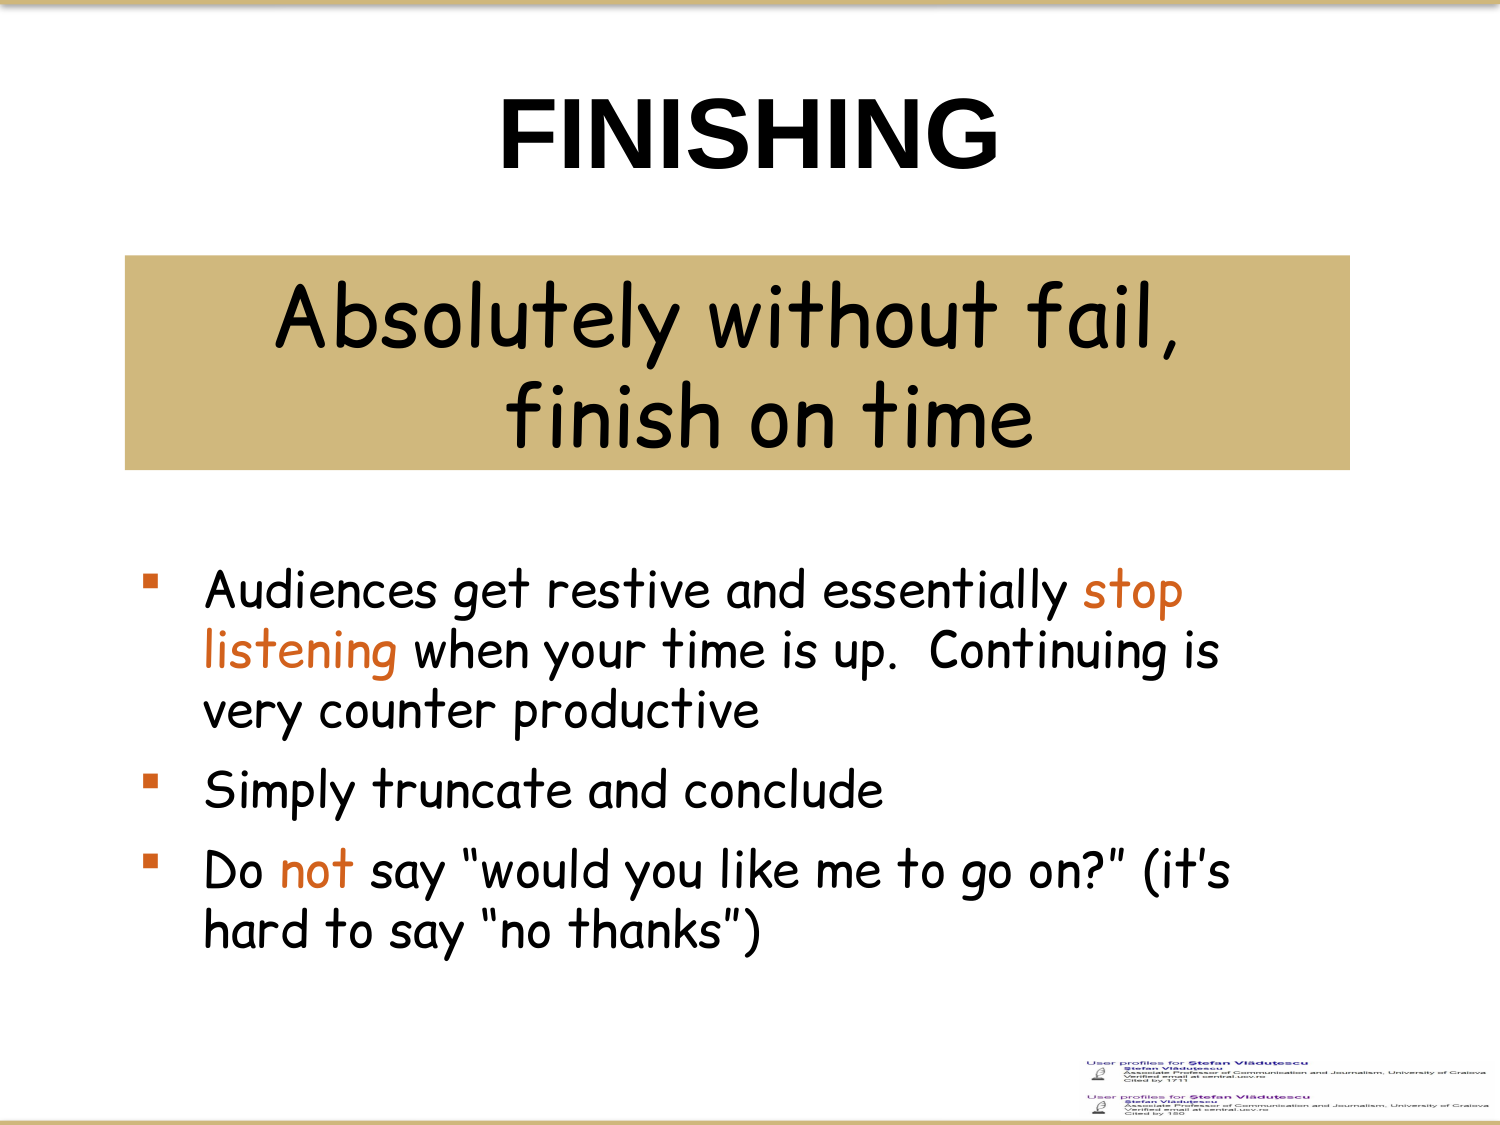

Finishing
Absolutely without fail,
finish on time
Audiences get restive and essentially stop listening when your time is up.  Continuing is very counter productive
Simply truncate and conclude
Do not say “would you like me to go on?” (it’s hard to say “no thanks”)